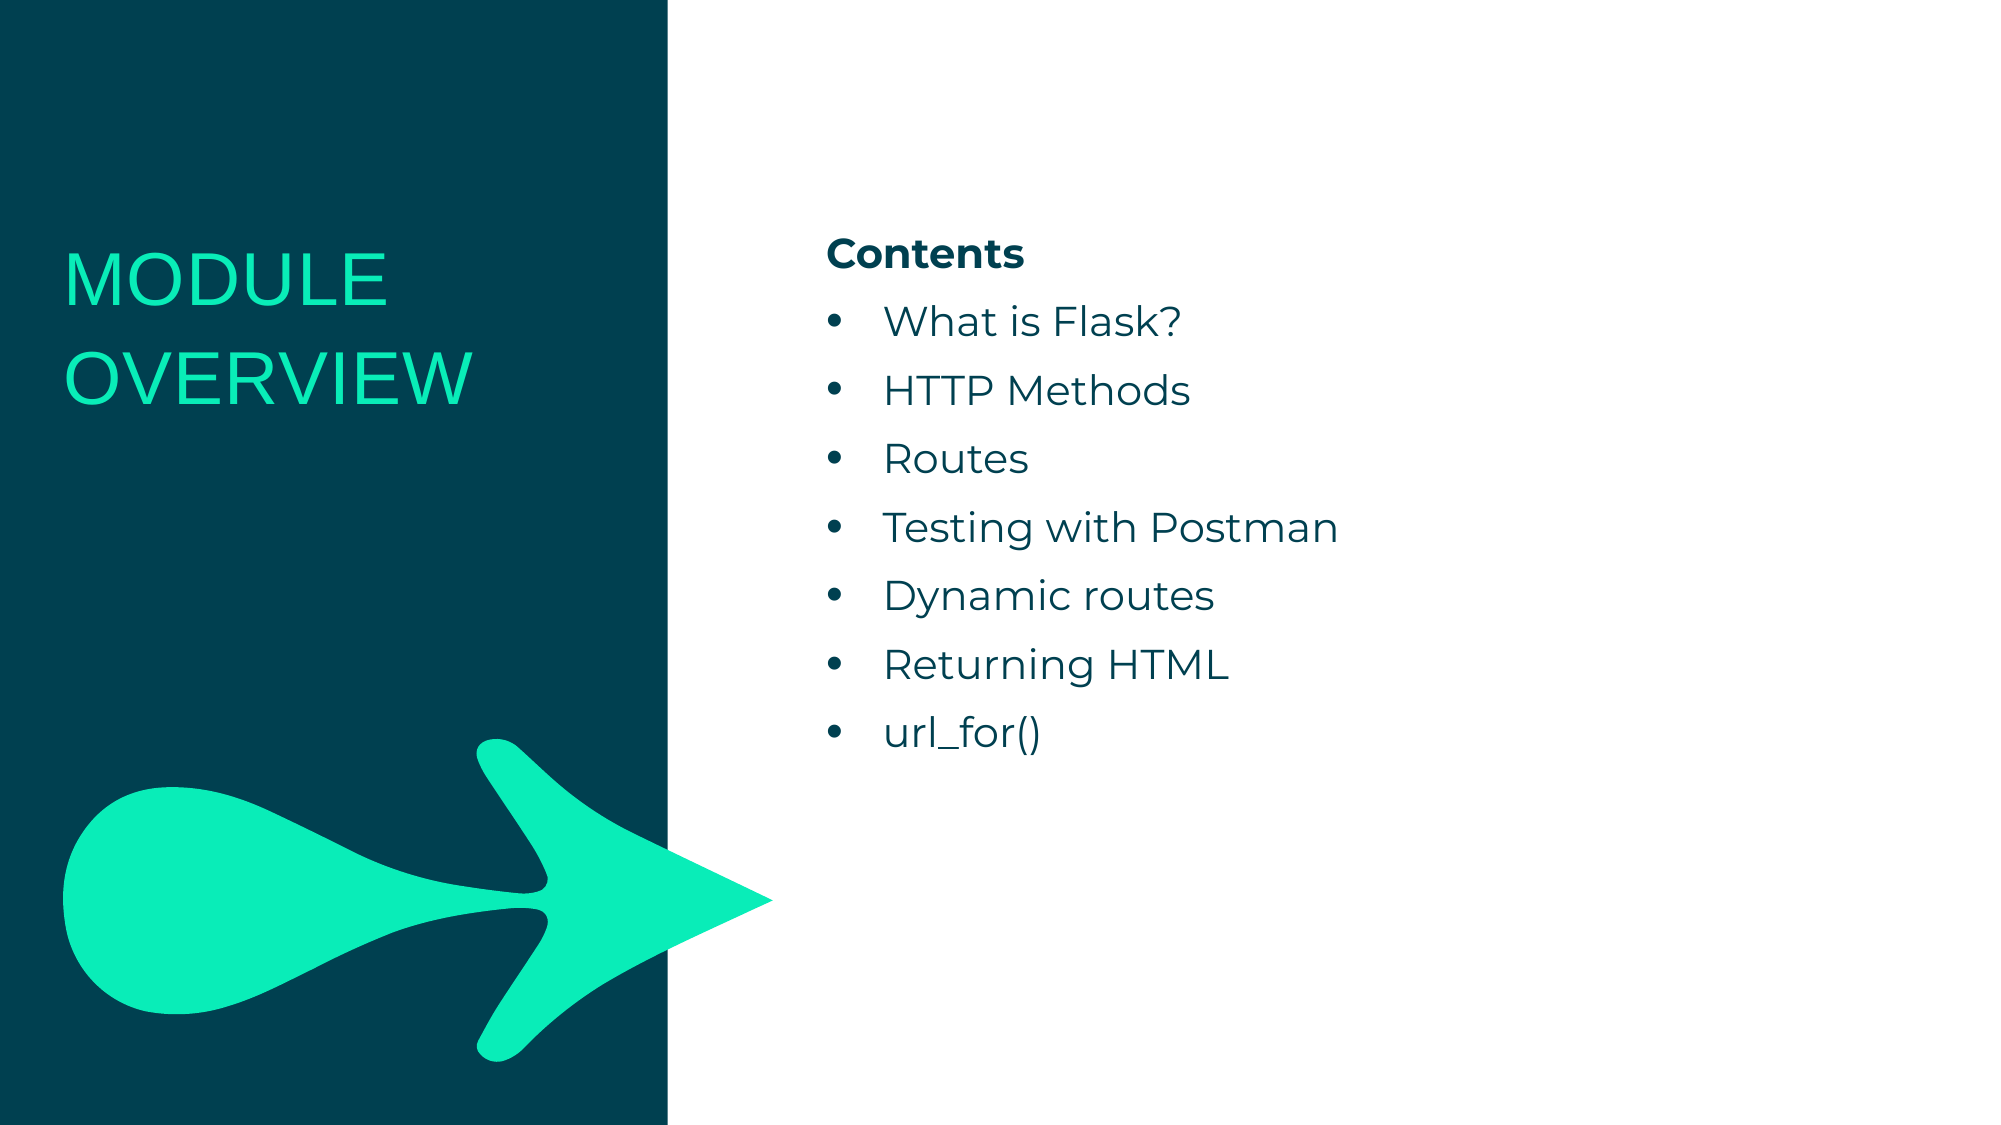

Module Overview
Contents
What is Flask?
HTTP Methods
Routes
Testing with Postman
Dynamic routes
Returning HTML
url_for()